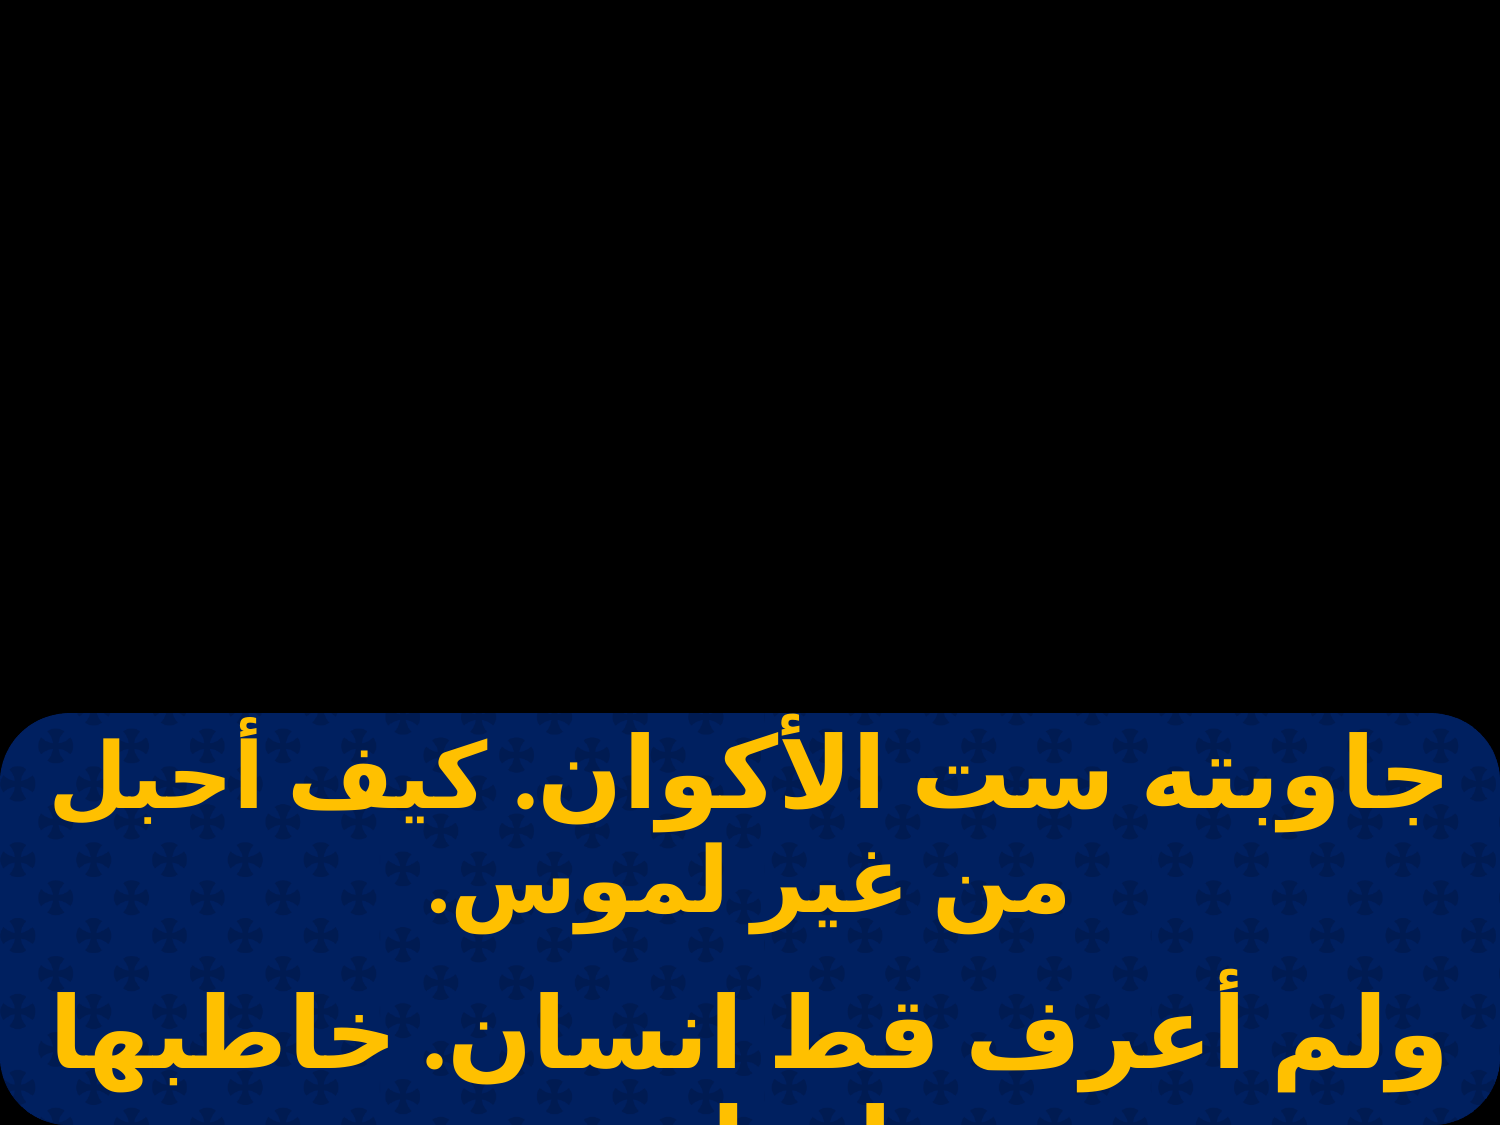

| جاوبته ست الأكوان. كيف أحبل من غير لموس. |
| --- |
|  |
| ولم أعرف قط انسان. خاطبها بي انجليوس. |